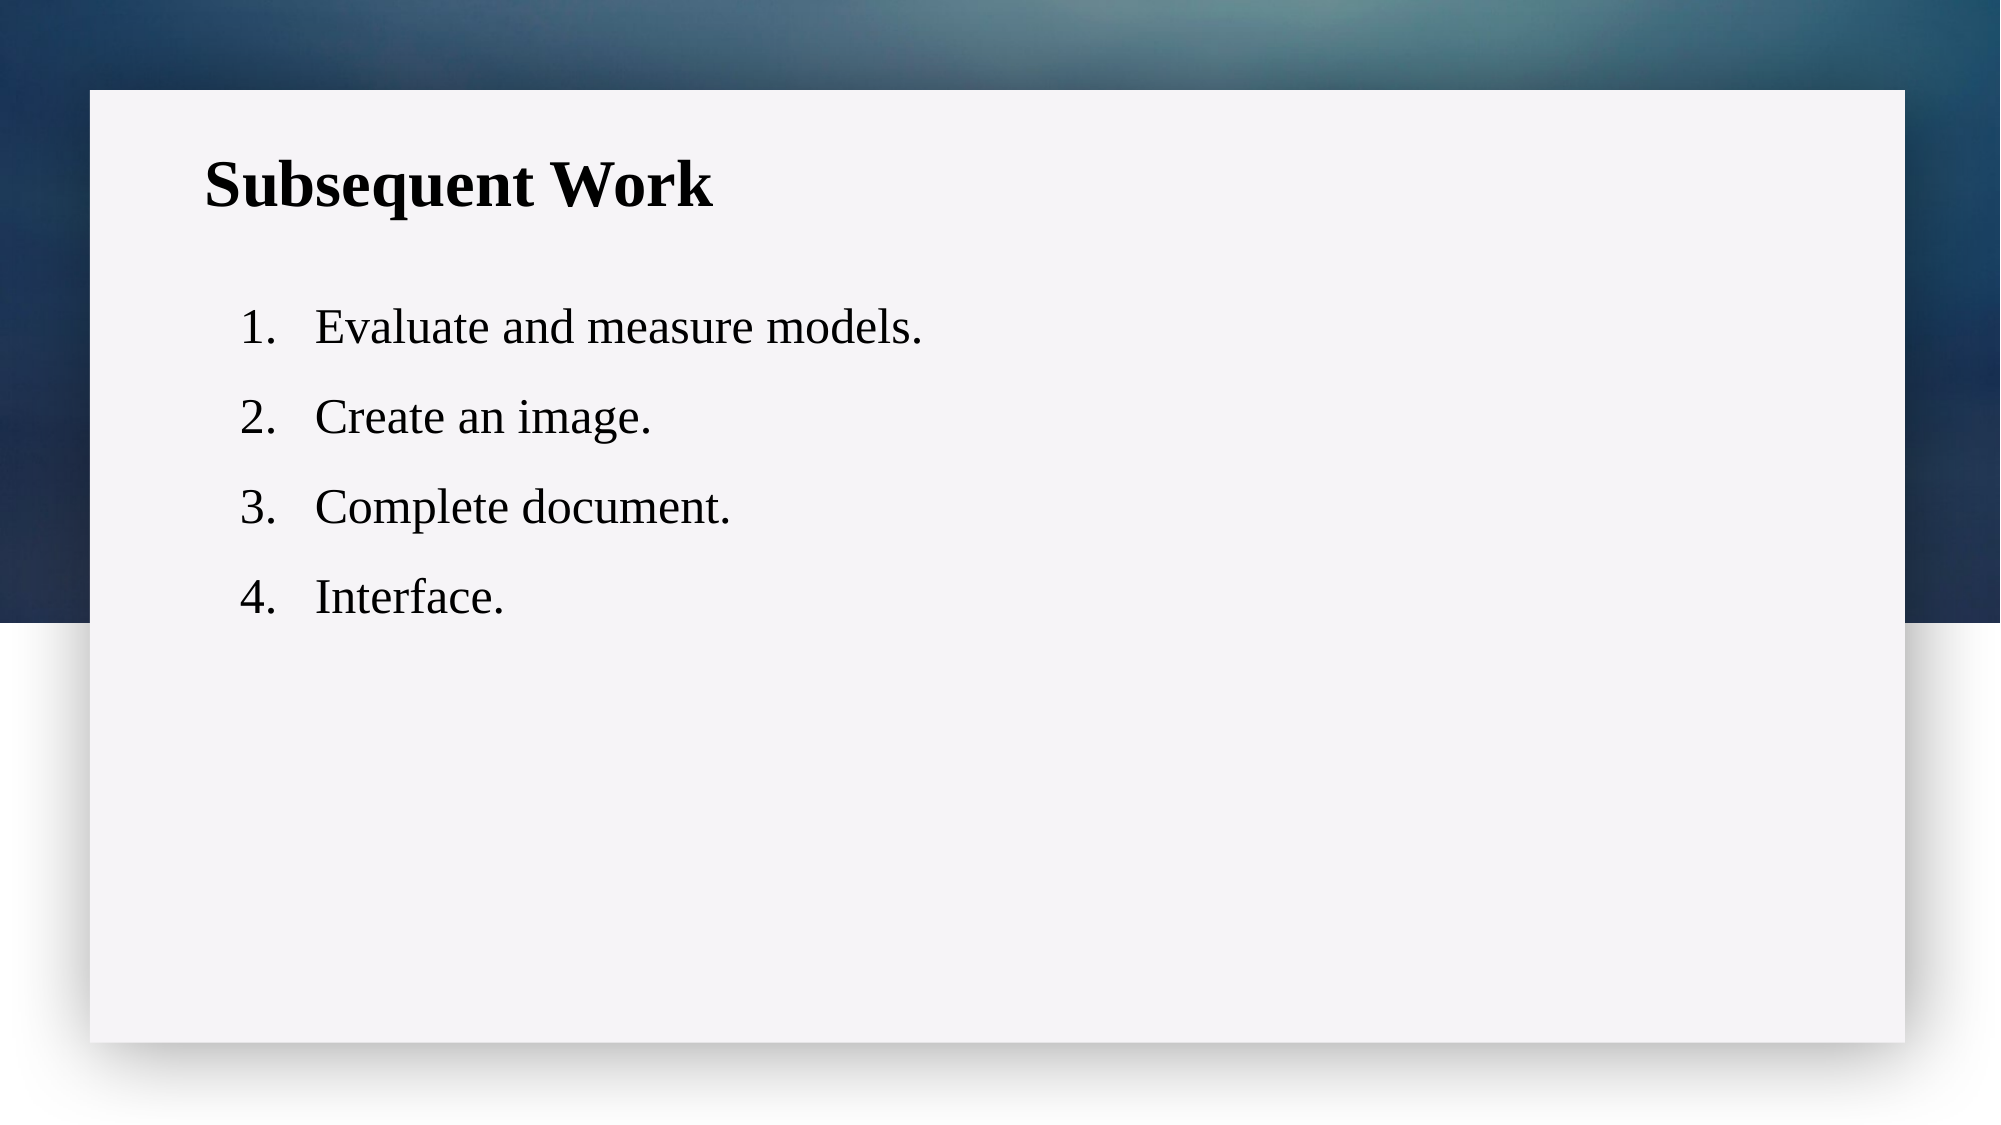

Subsequent Work
Evaluate and measure models.
Create an image.
Complete document.
Interface.